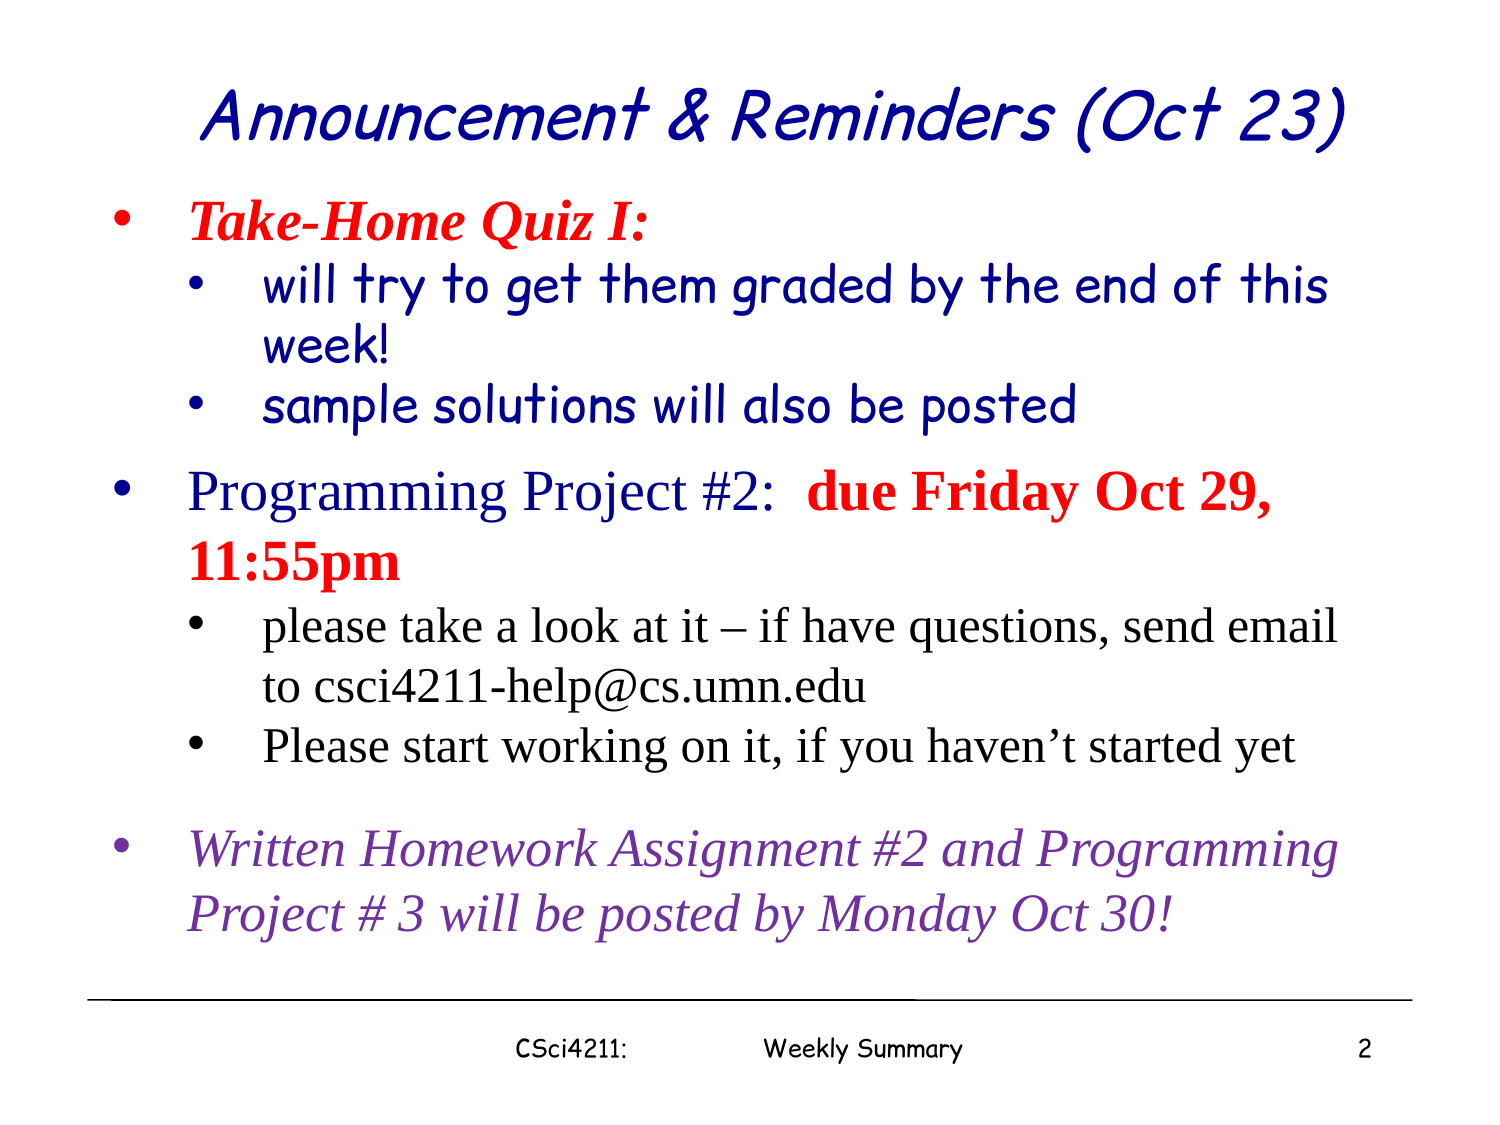

# Announcement & Reminders (Oct 23)
Take-Home Quiz I:
will try to get them graded by the end of this week!
sample solutions will also be posted

Programming Project #2:  due Friday Oct 29, 11:55pm
please take a look at it – if have questions, send email to csci4211-help@cs.umn.edu
Please start working on it, if you haven’t started yet

Written Homework Assignment #2 and Programming Project # 3 will be posted by Monday Oct 30!

CSci4211:                  Weekly Summary
2